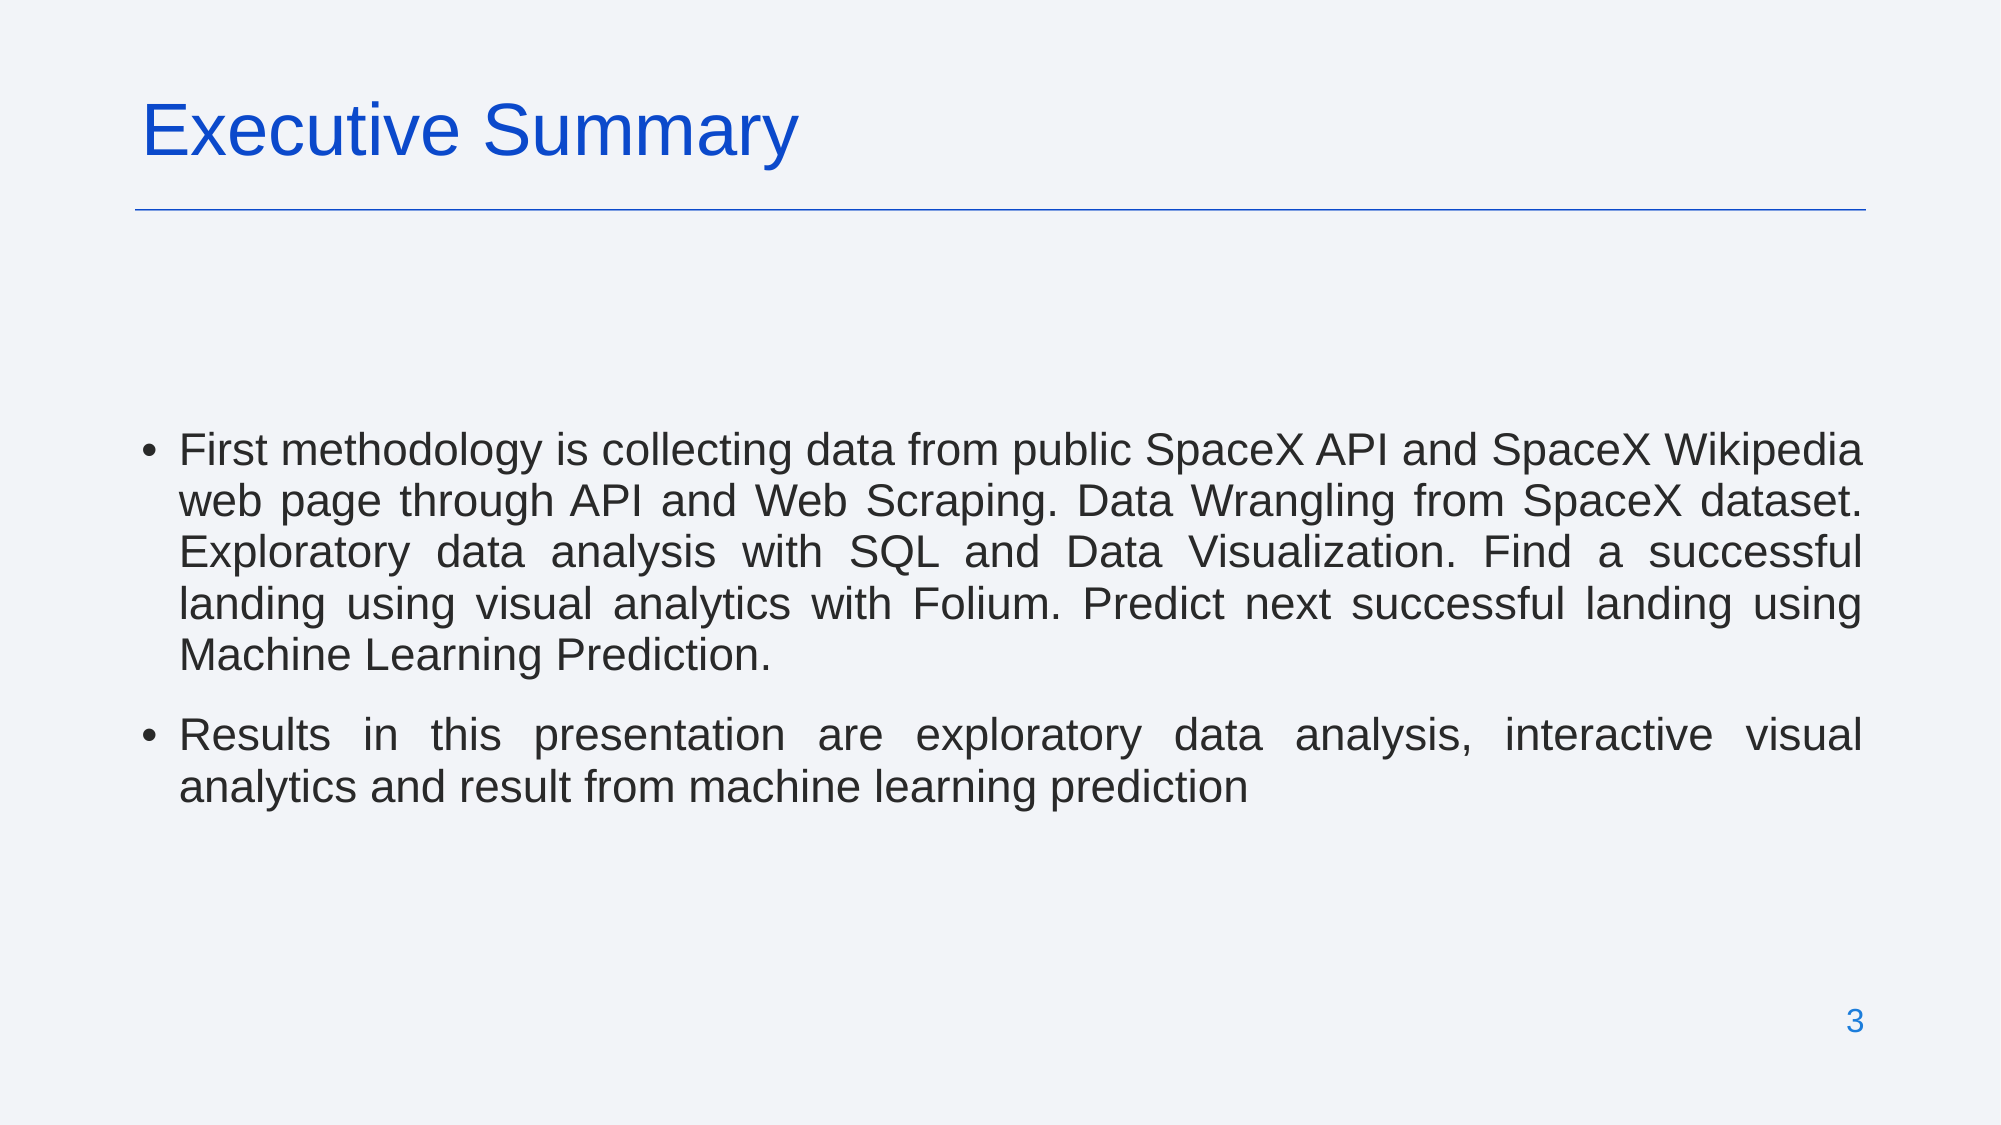

Executive Summary
First methodology is collecting data from public SpaceX API and SpaceX Wikipedia web page through API and Web Scraping. Data Wrangling from SpaceX dataset. Exploratory data analysis with SQL and Data Visualization. Find a successful landing using visual analytics with Folium. Predict next successful landing using Machine Learning Prediction.
Results in this presentation are exploratory data analysis, interactive visual analytics and result from machine learning prediction
3